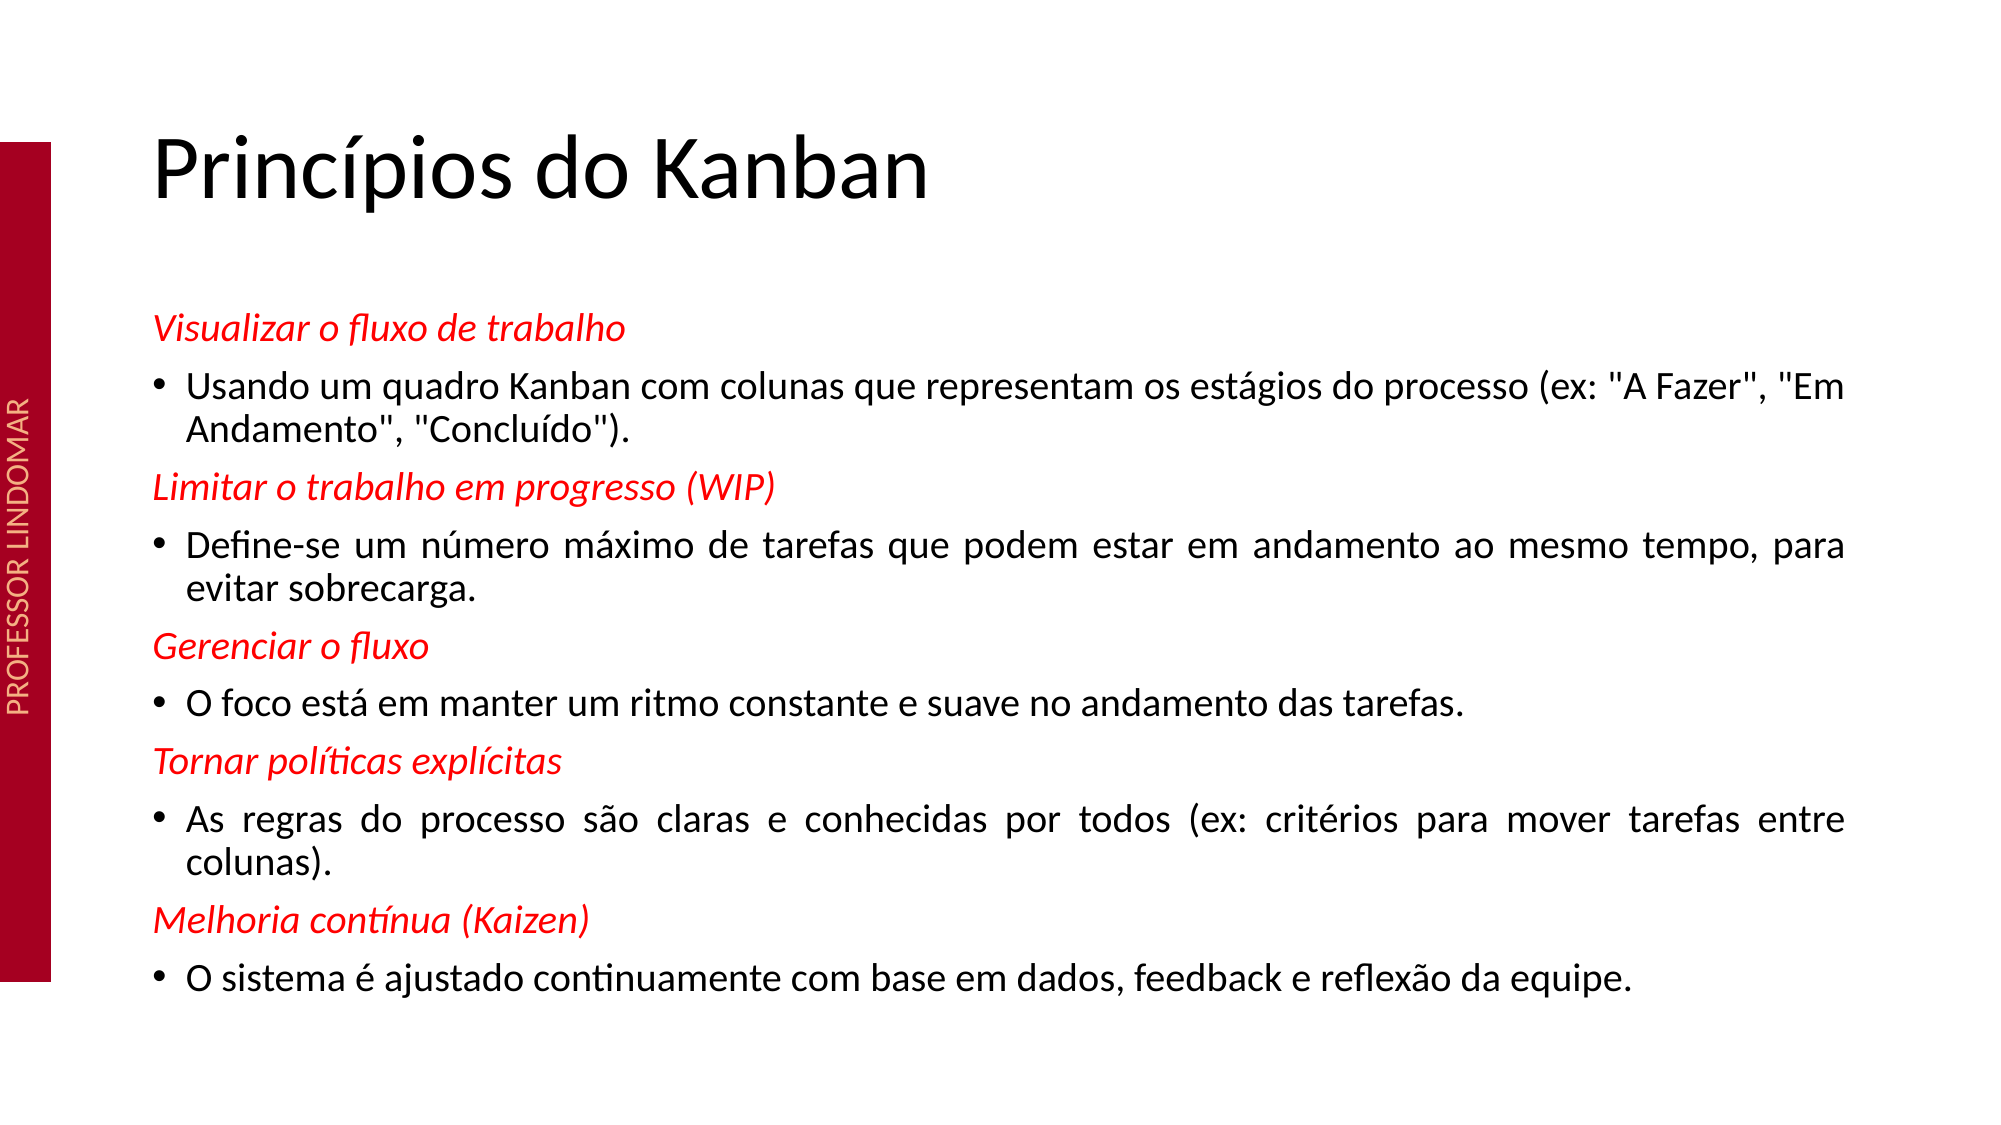

# Princípios do Kanban
Visualizar o fluxo de trabalho
Usando um quadro Kanban com colunas que representam os estágios do processo (ex: "A Fazer", "Em Andamento", "Concluído").
Limitar o trabalho em progresso (WIP)
Define-se um número máximo de tarefas que podem estar em andamento ao mesmo tempo, para evitar sobrecarga.
Gerenciar o fluxo
O foco está em manter um ritmo constante e suave no andamento das tarefas.
Tornar políticas explícitas
As regras do processo são claras e conhecidas por todos (ex: critérios para mover tarefas entre colunas).
Melhoria contínua (Kaizen)
O sistema é ajustado continuamente com base em dados, feedback e reflexão da equipe.